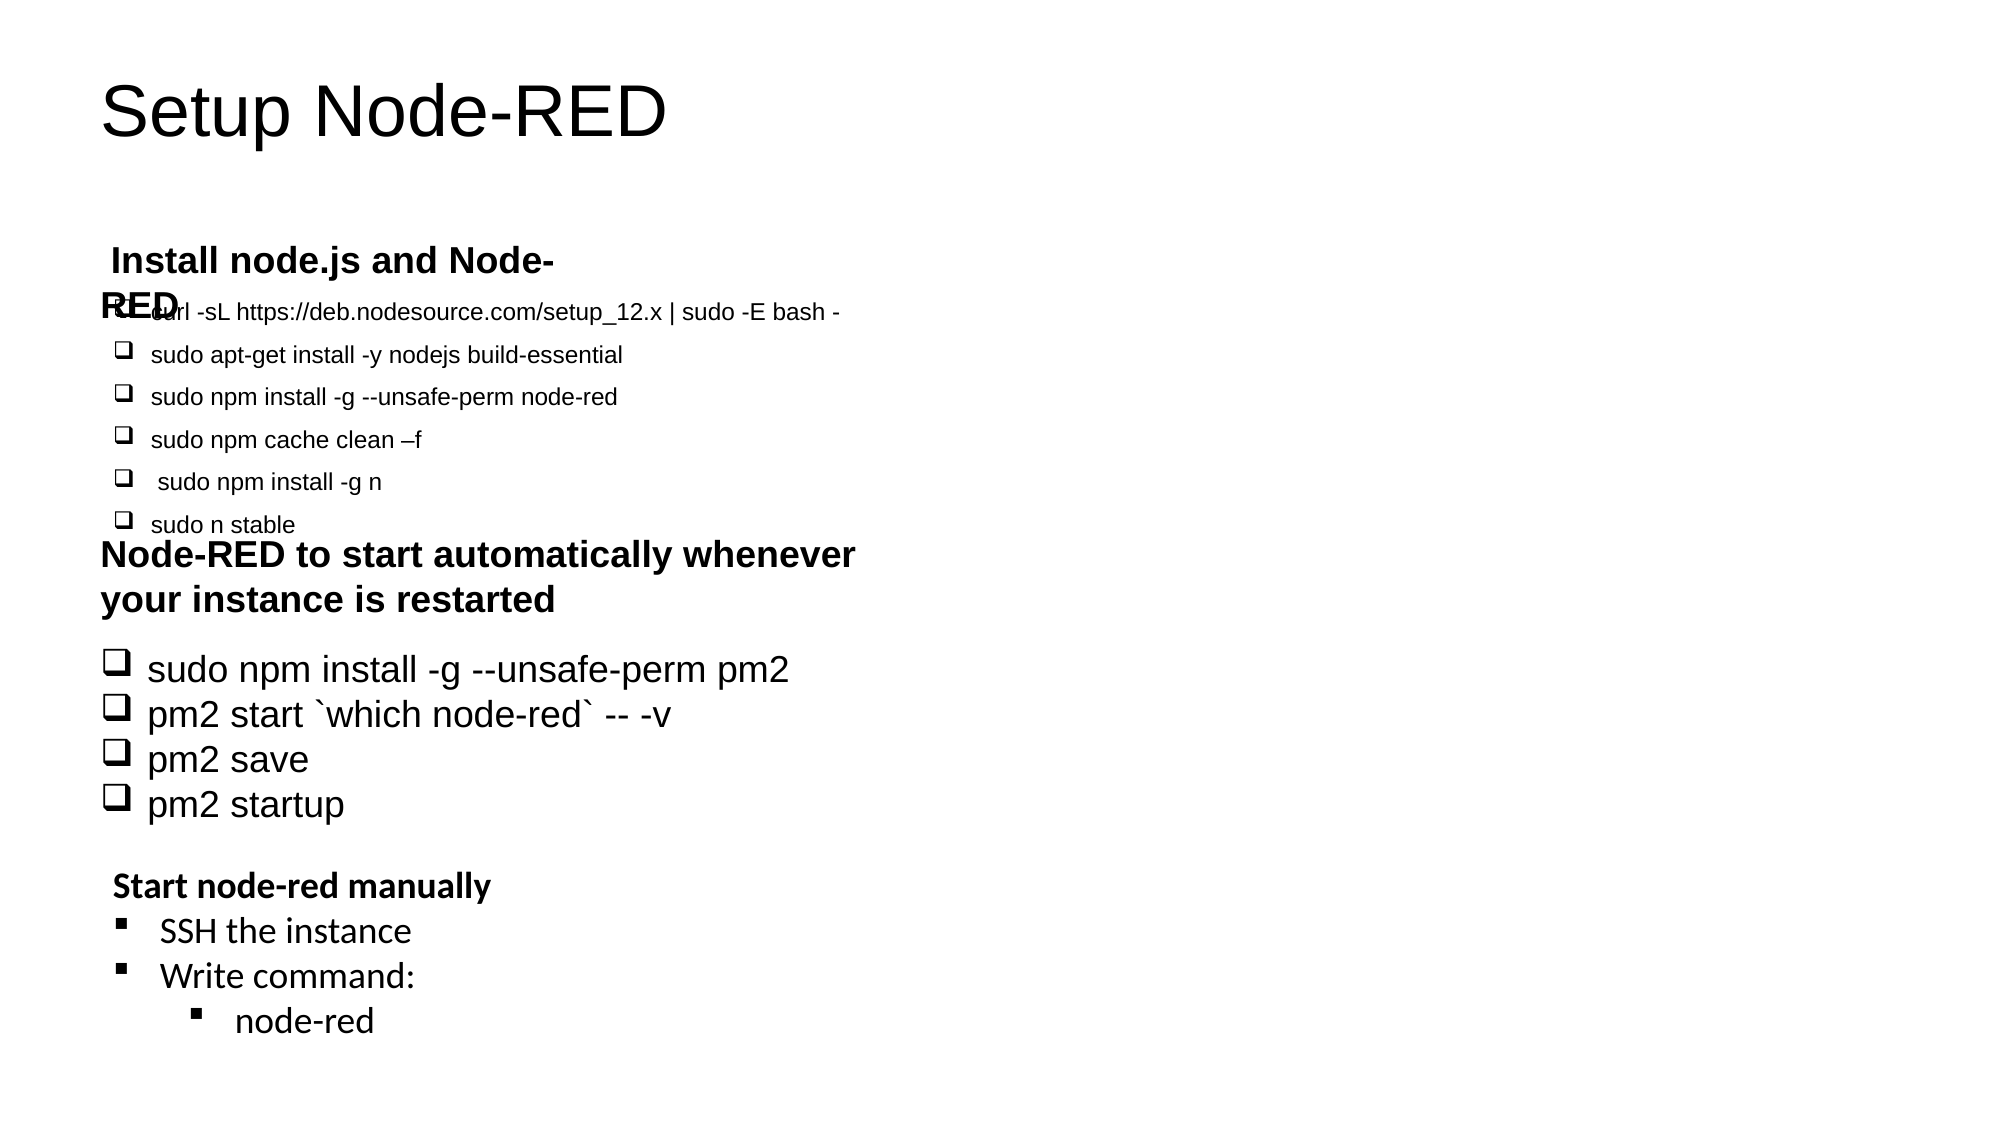

# Setup Node-RED
 Install node.js and Node-RED
curl -sL https://deb.nodesource.com/setup_12.x | sudo -E bash -
sudo apt-get install -y nodejs build-essential
sudo npm install -g --unsafe-perm node-red
sudo npm cache clean –f
 sudo npm install -g n
sudo n stable

Node-RED to start automatically whenever your instance is restarted
sudo npm install -g --unsafe-perm pm2
pm2 start `which node-red` -- -v
pm2 save
pm2 startup
Start node-red manually
SSH the instance
Write command:
node-red